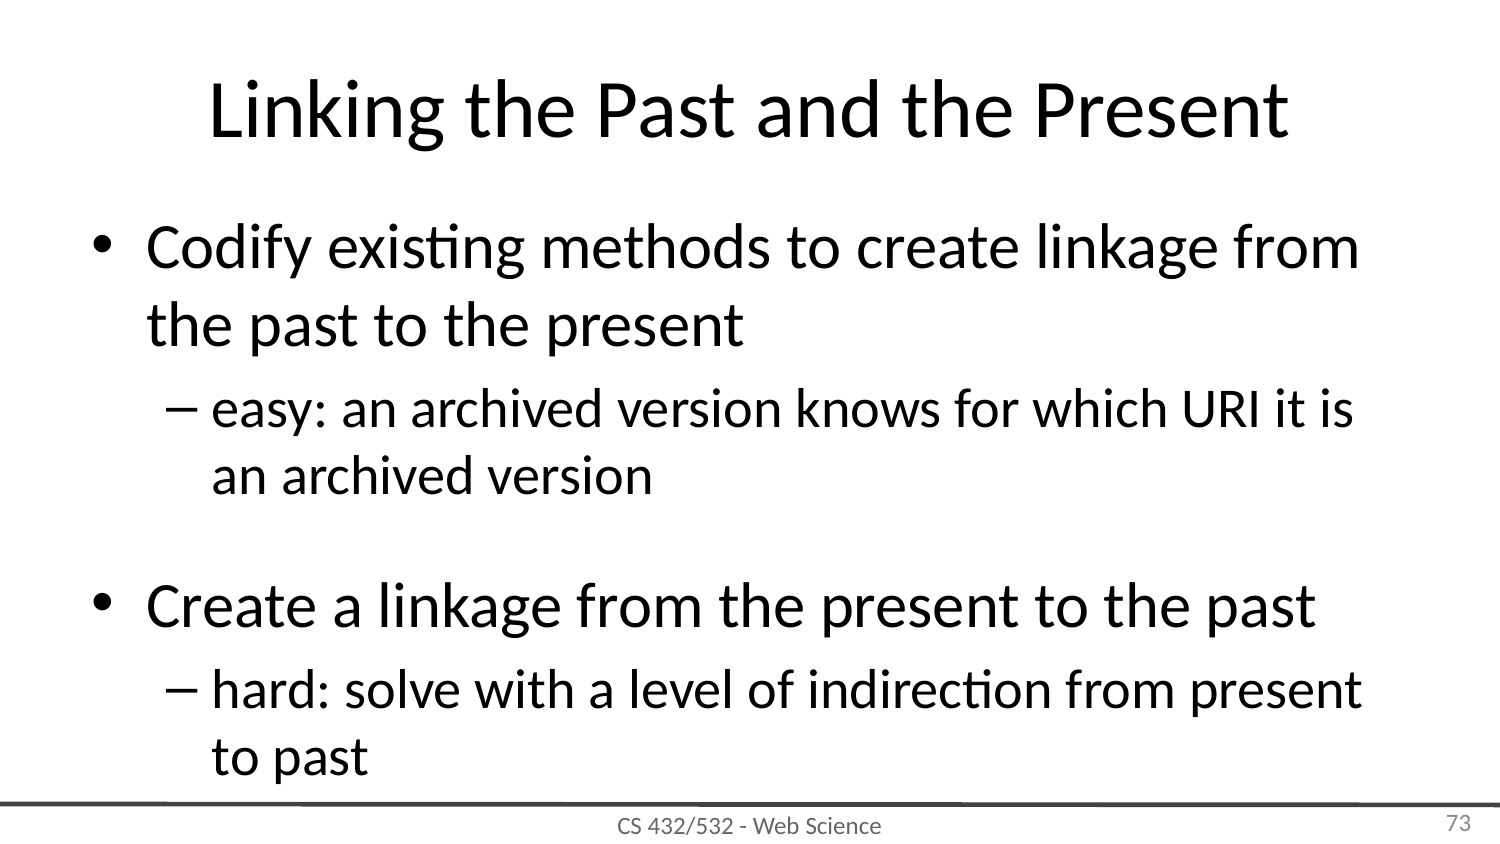

# Linking the Past and the Present
Codify existing methods to create linkage from the past to the present
easy: an archived version knows for which URI it is an archived version

Create a linkage from the present to the past
hard: solve with a level of indirection from present to past

73